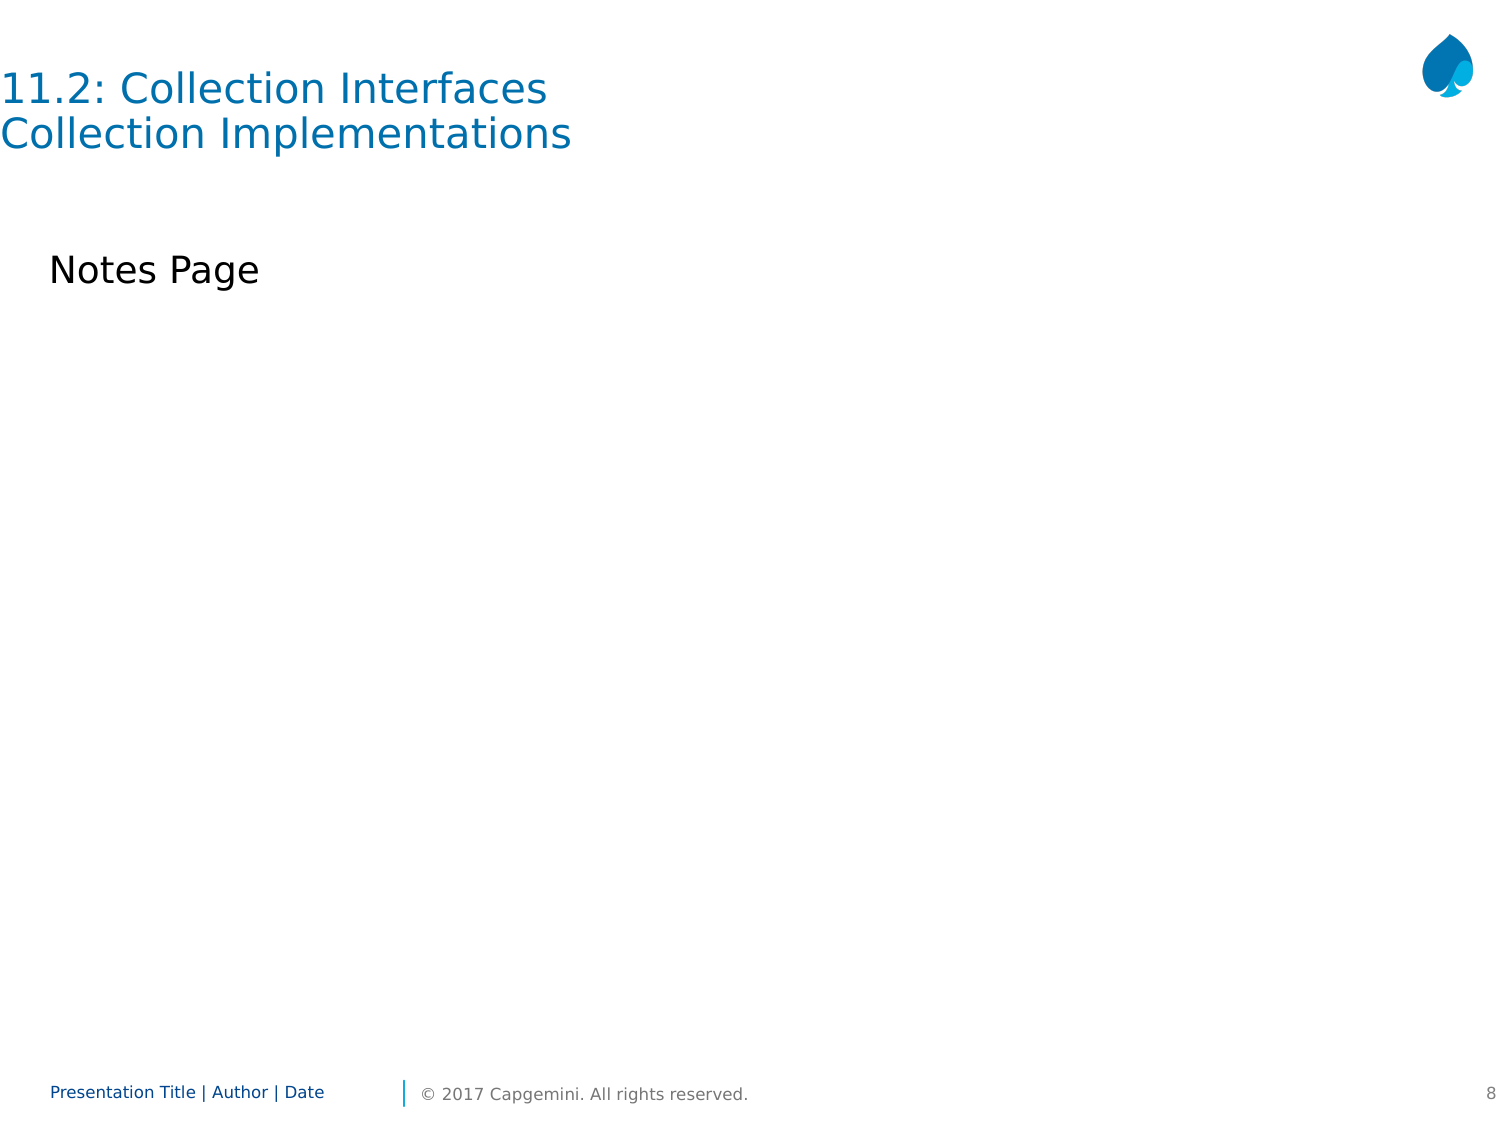

11.2: Collection Interfaces
Collection Implementations
Notes Page